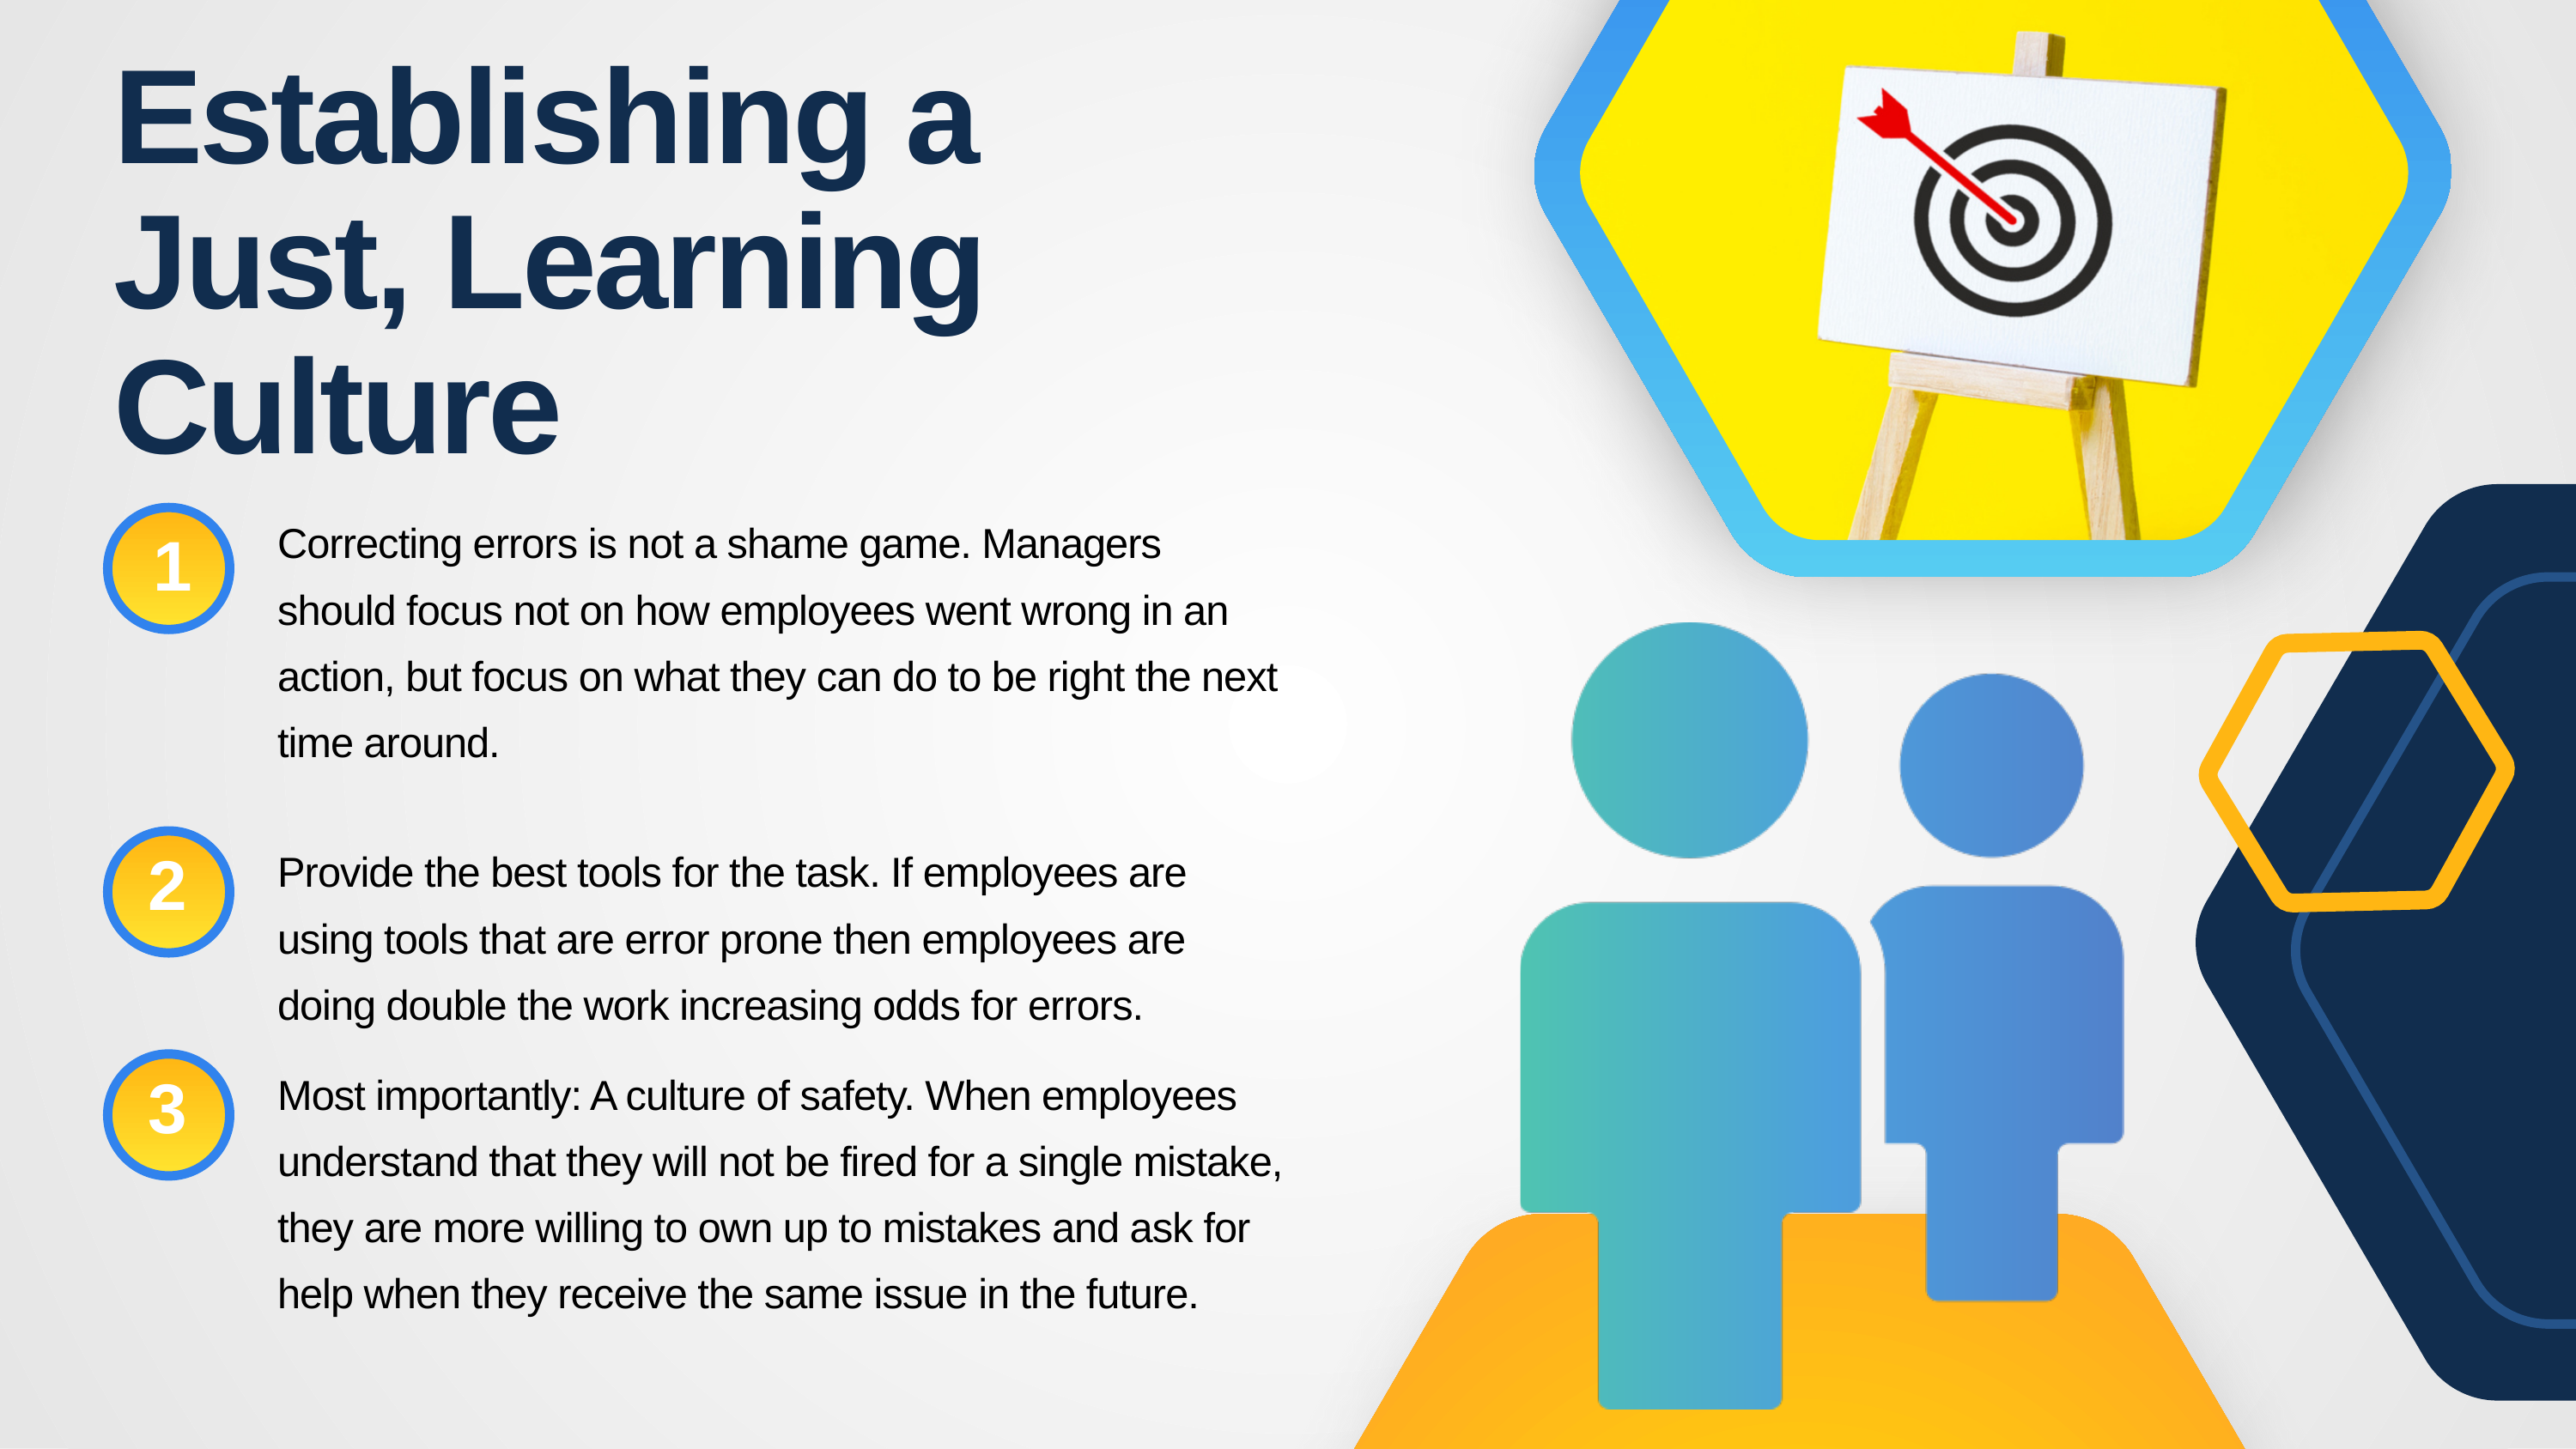

Establishing a Just, Learning Culture

Correcting errors is not a shame game. Managers should focus not on how employees went wrong in an action, but focus on what they can do to be right the next time around.

1

Provide the best tools for the task. If employees are using tools that are error prone then employees are doing double the work increasing odds for errors.

2
Most importantly: A culture of safety. When employees understand that they will not be fired for a single mistake, they are more willing to own up to mistakes and ask for help when they receive the same issue in the future.

3